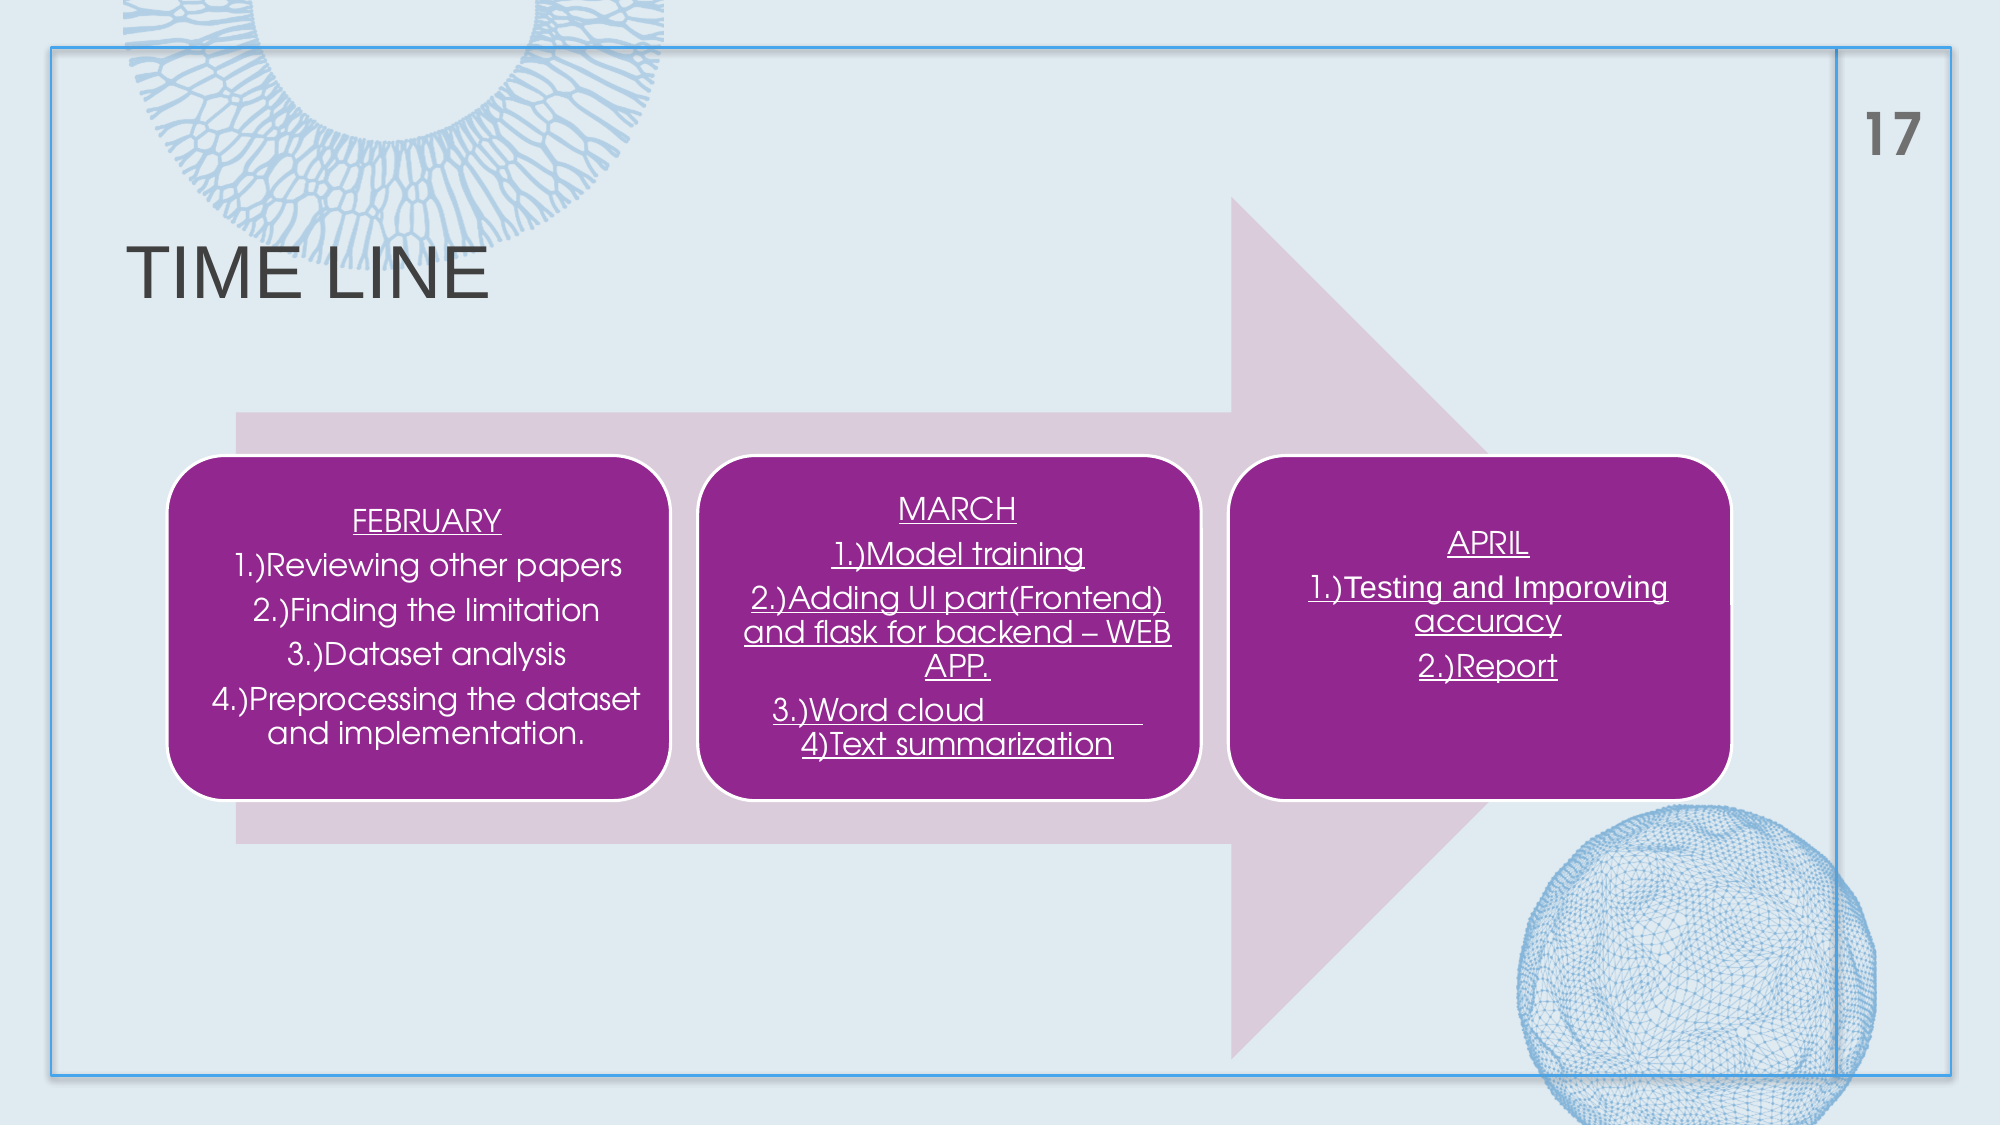

17
# TIME LINE
FEBRUARY
1.)Reviewing other papers
2.)Finding the limitation
3.)Dataset analysis
4.)Preprocessing the dataset and implementation.
MARCH
1.)Model training
2.)Adding UI part(Frontend) and flask for backend – WEB APP.
3.)Word cloud                   4)Text summarization
APRIL
1.)Testing and Imporoving accuracy
2.)Report